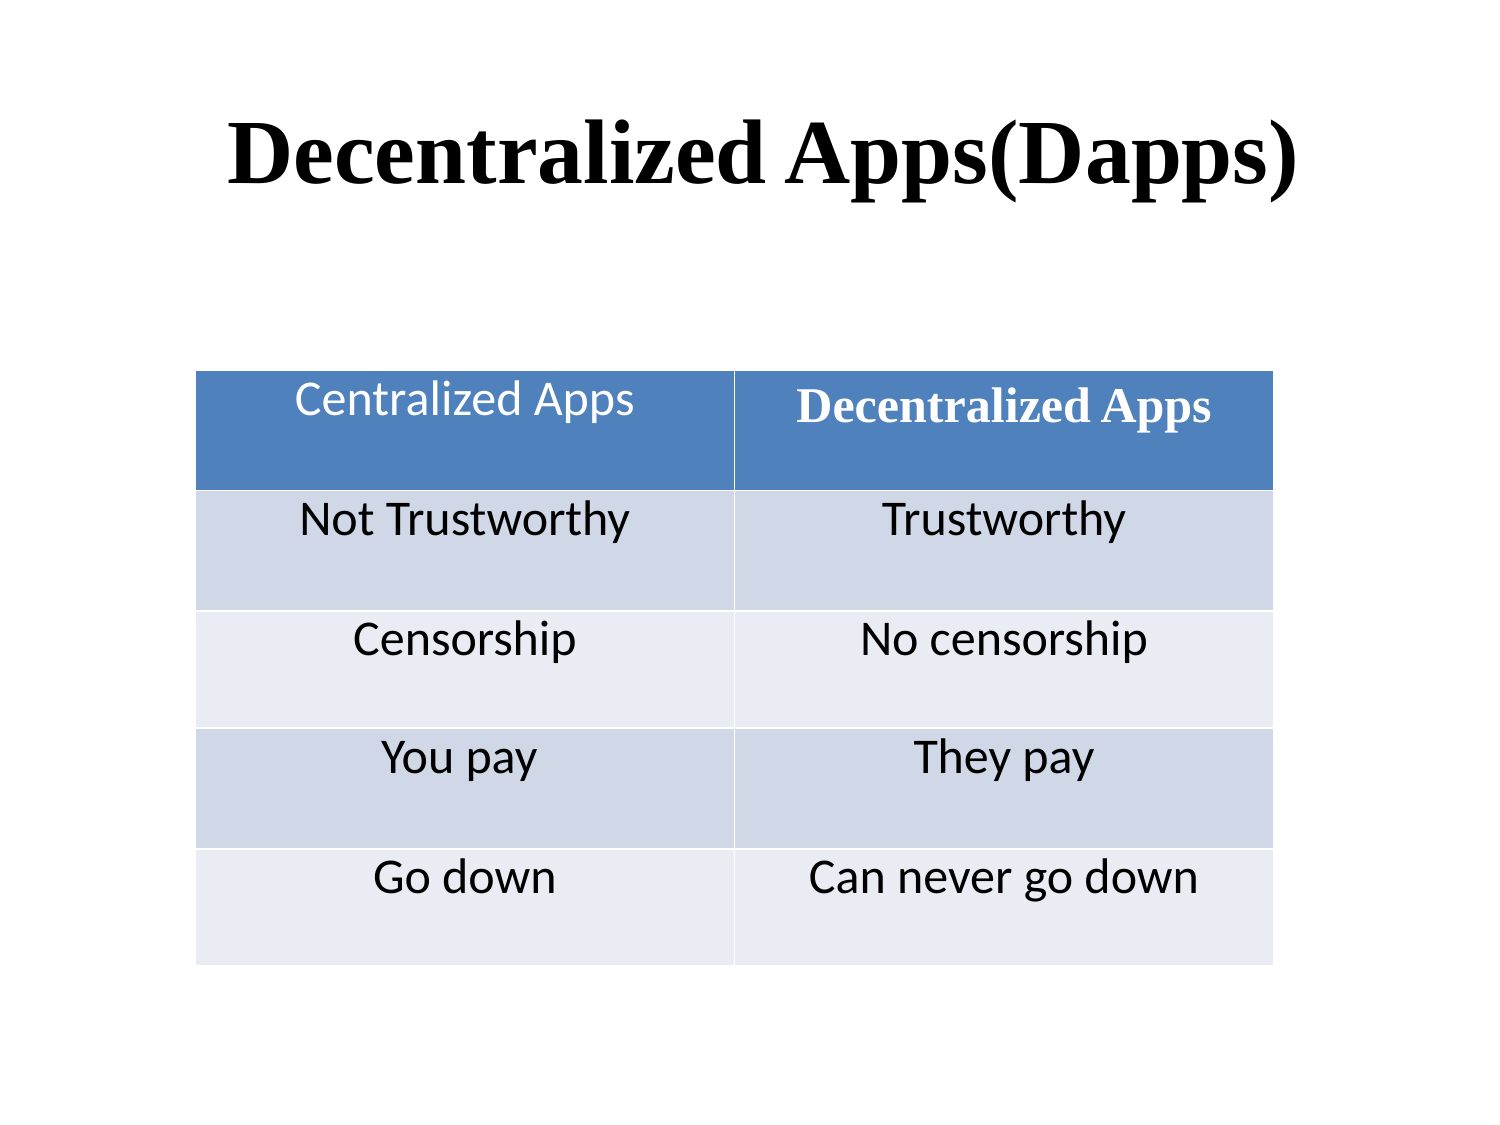

# Decentralized Apps(Dapps)
| Centralized Apps | Decentralized Apps |
| --- | --- |
| Not Trustworthy | Trustworthy |
| Censorship | No censorship |
| You pay | They pay |
| Go down | Can never go down |